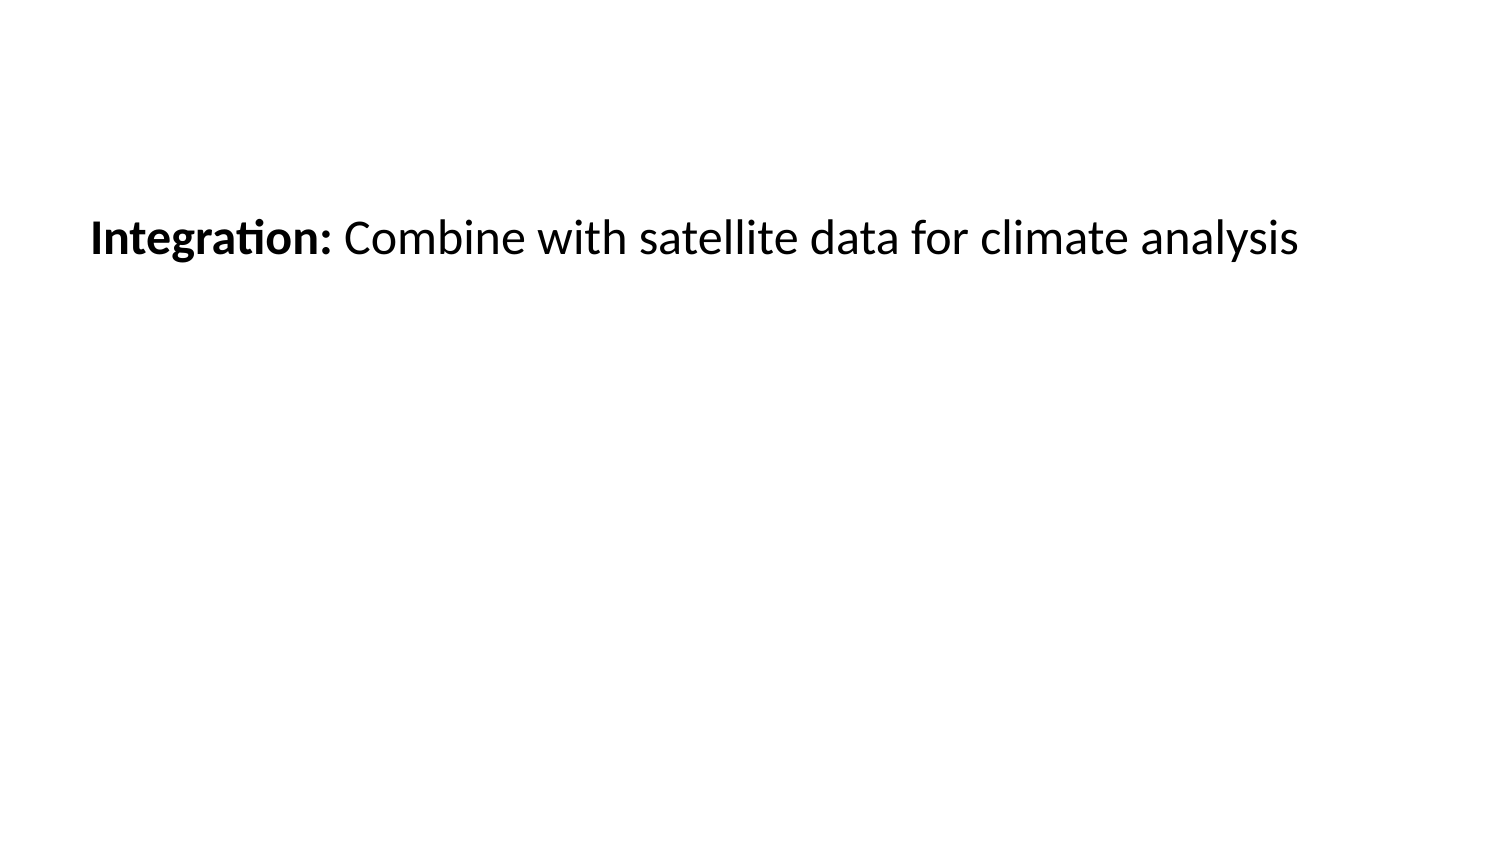

Integration: Combine with satellite data for climate analysis